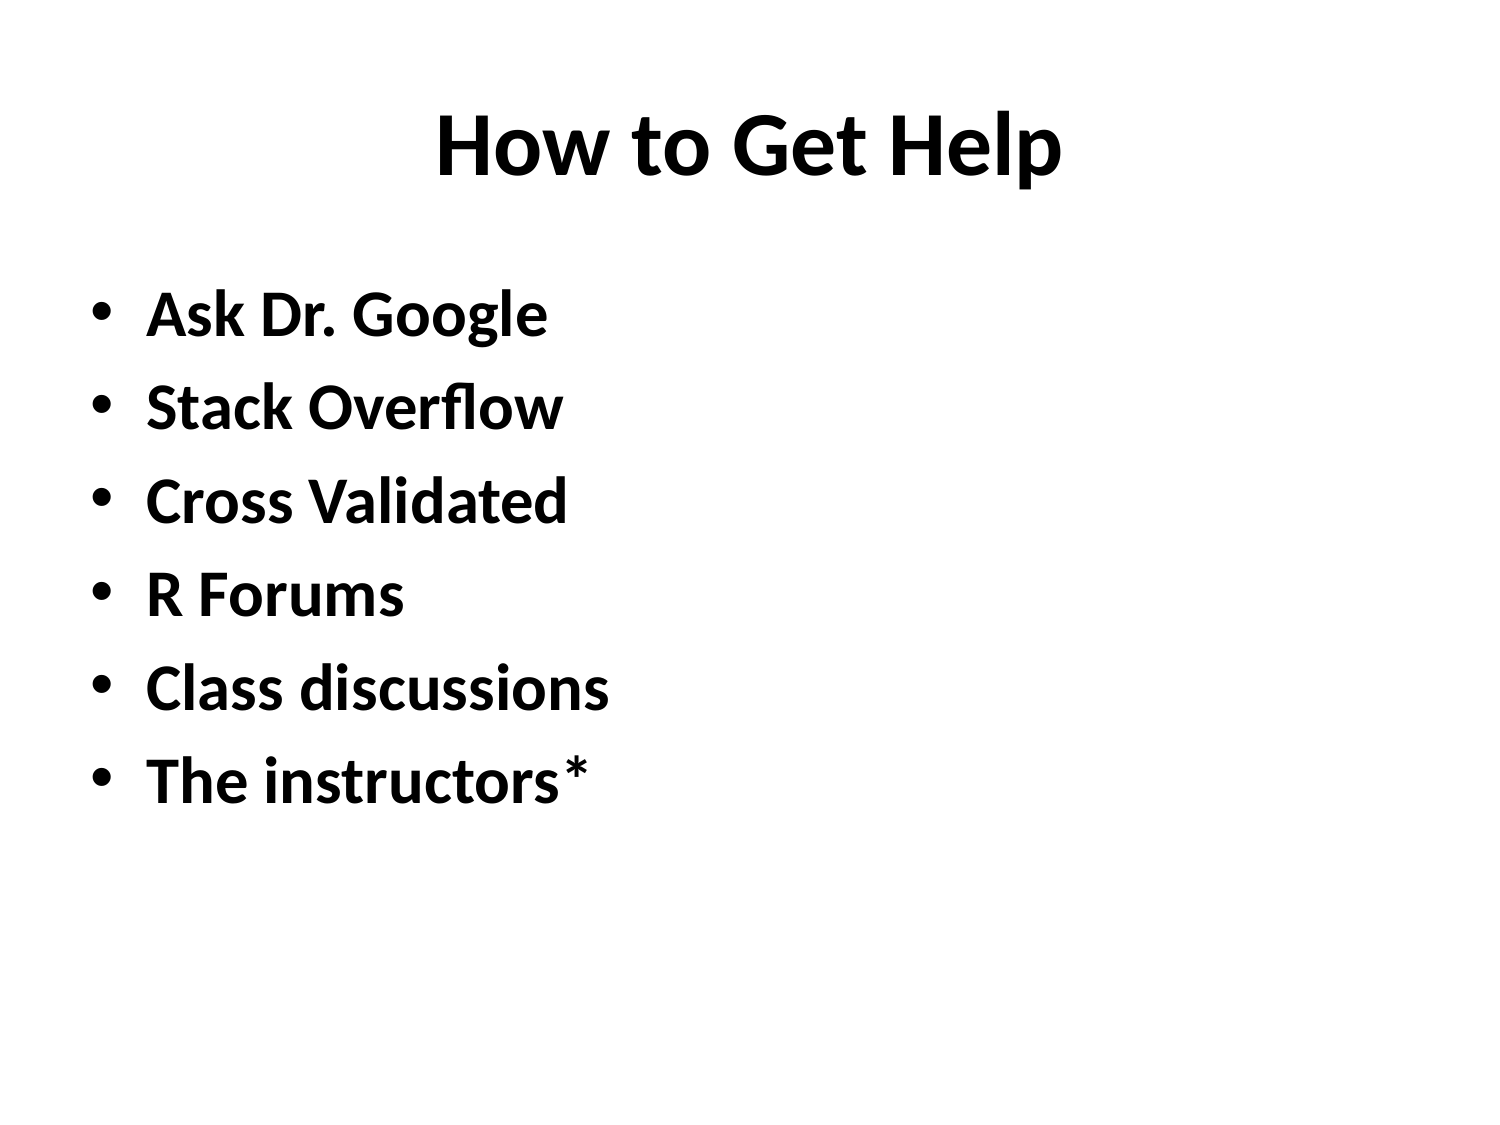

# How to Get Help
Ask Dr. Google
Stack Overflow
Cross Validated
R Forums
Class discussions
The instructors*